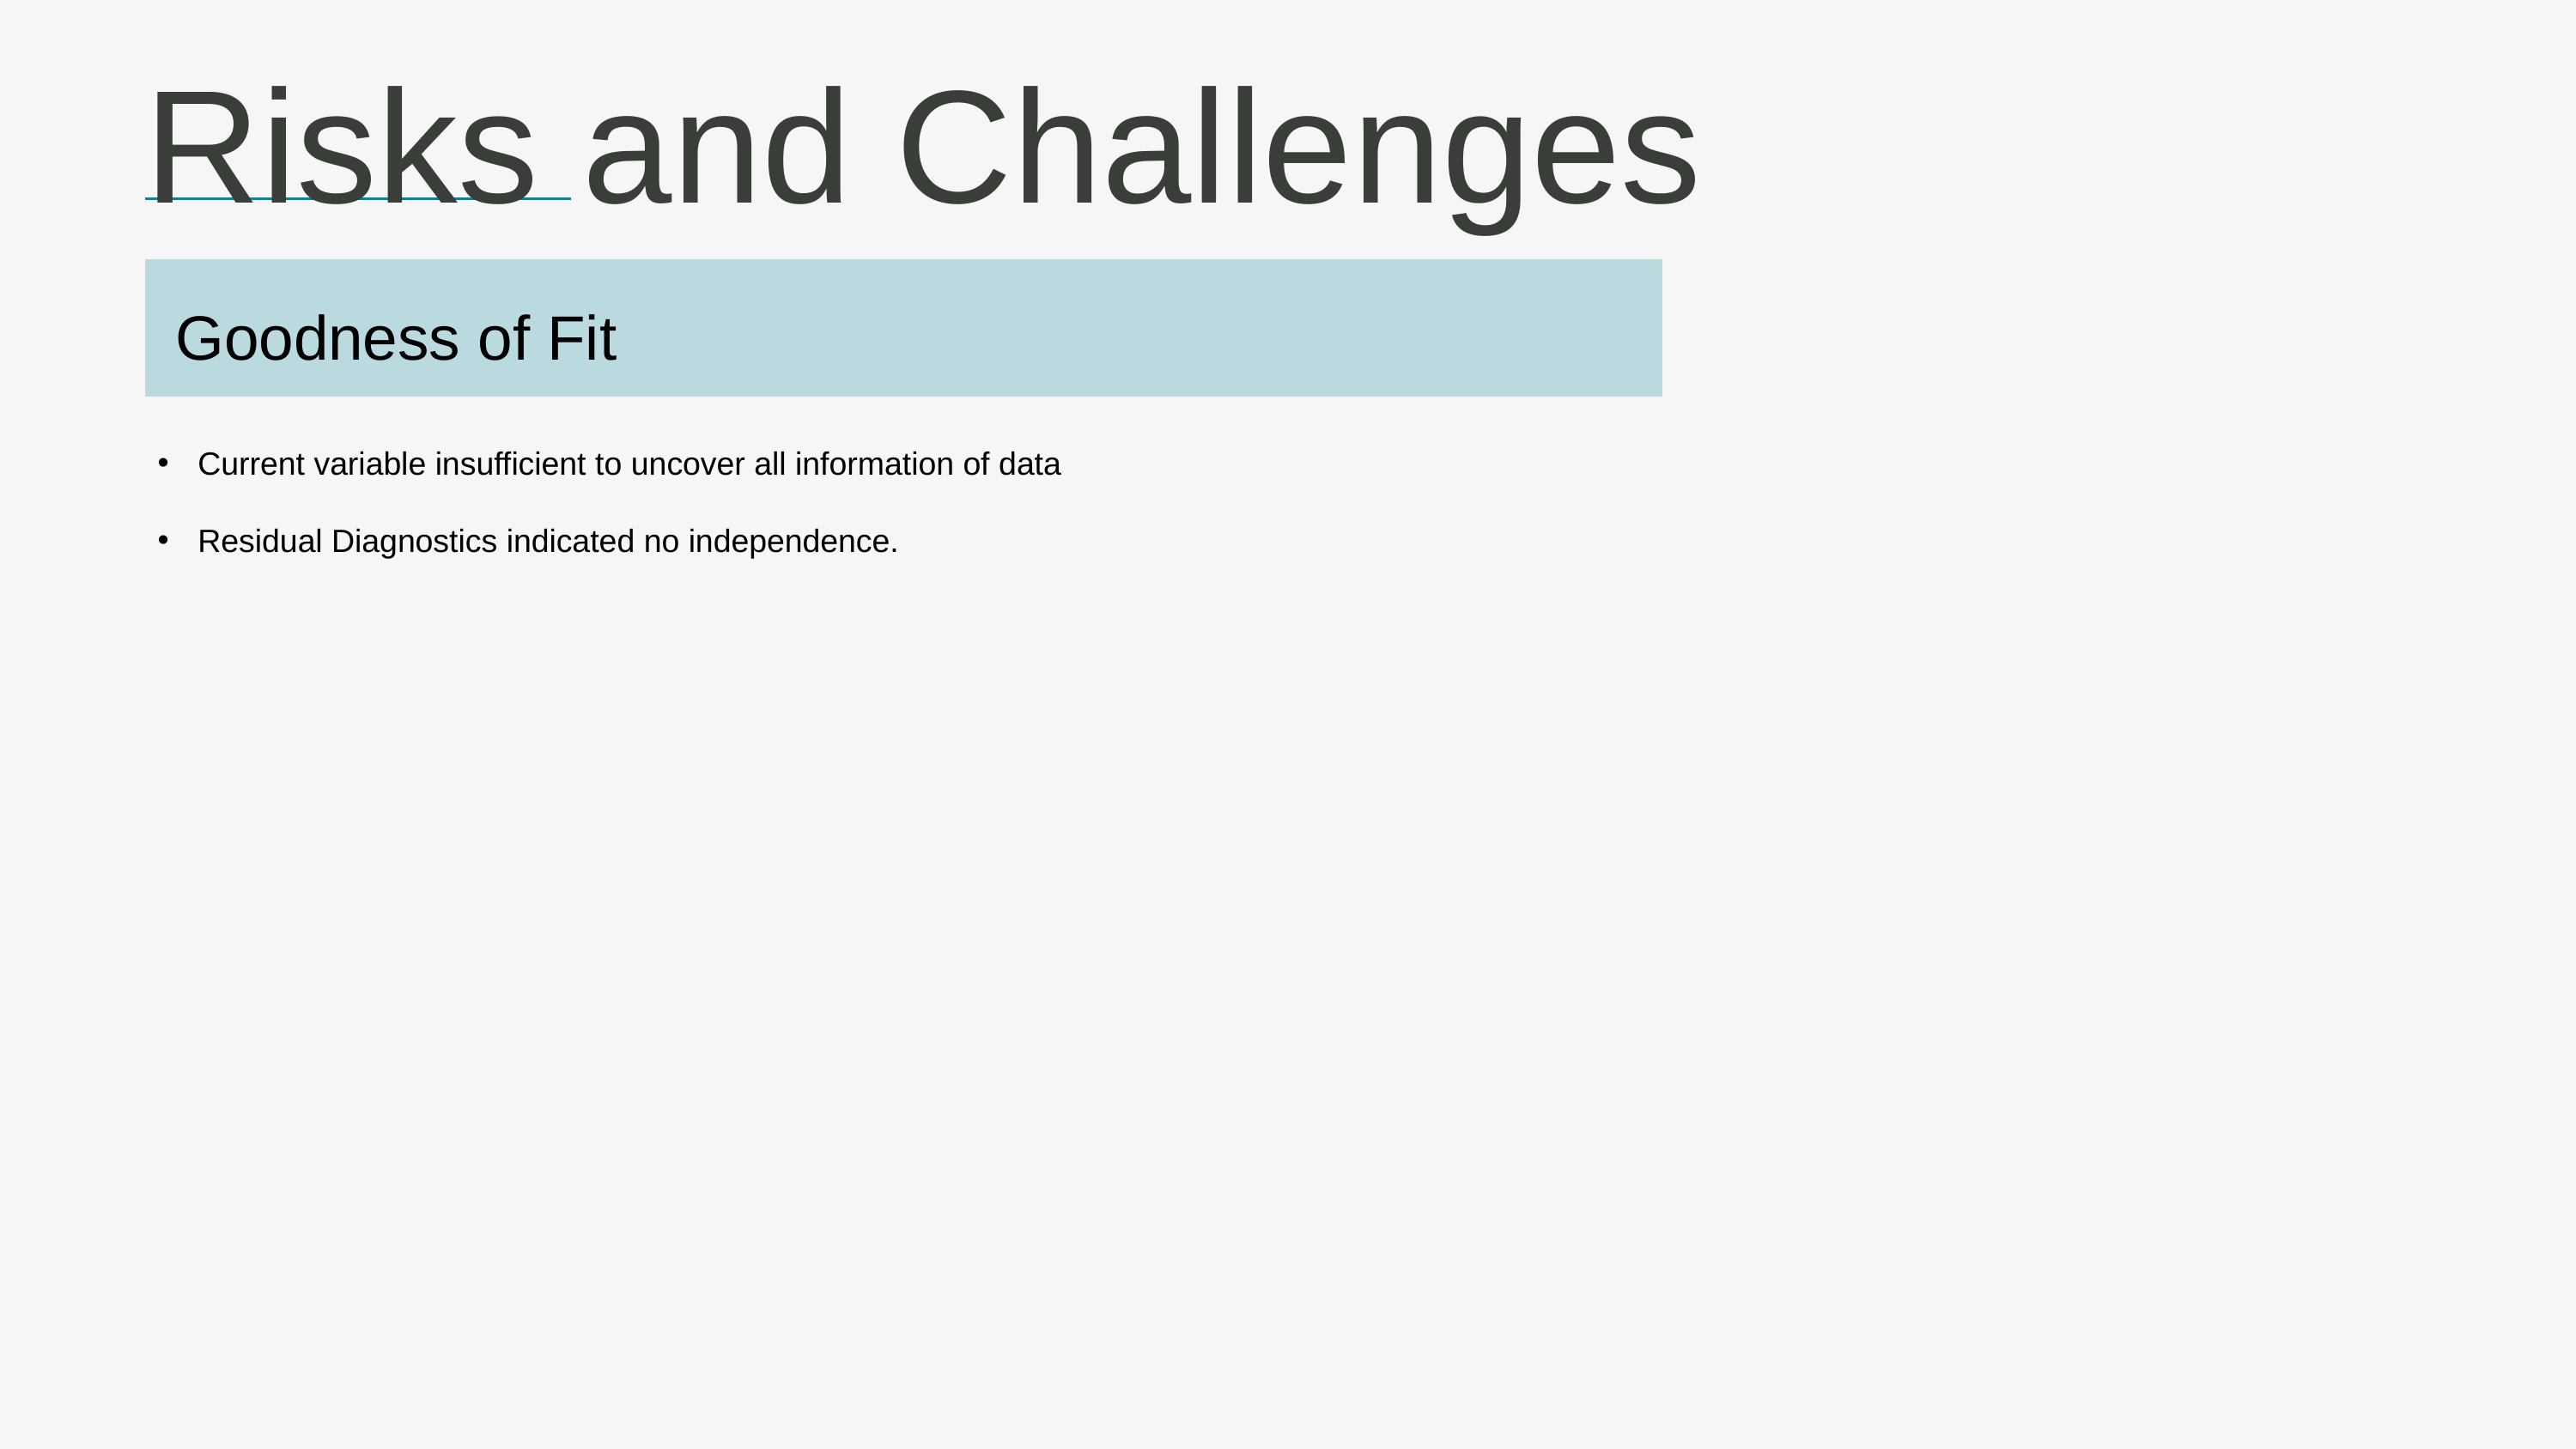

Risks and Challenges

Goodness of Fit
Current variable insufficient to uncover all information of data

Residual Diagnostics indicated no independence.